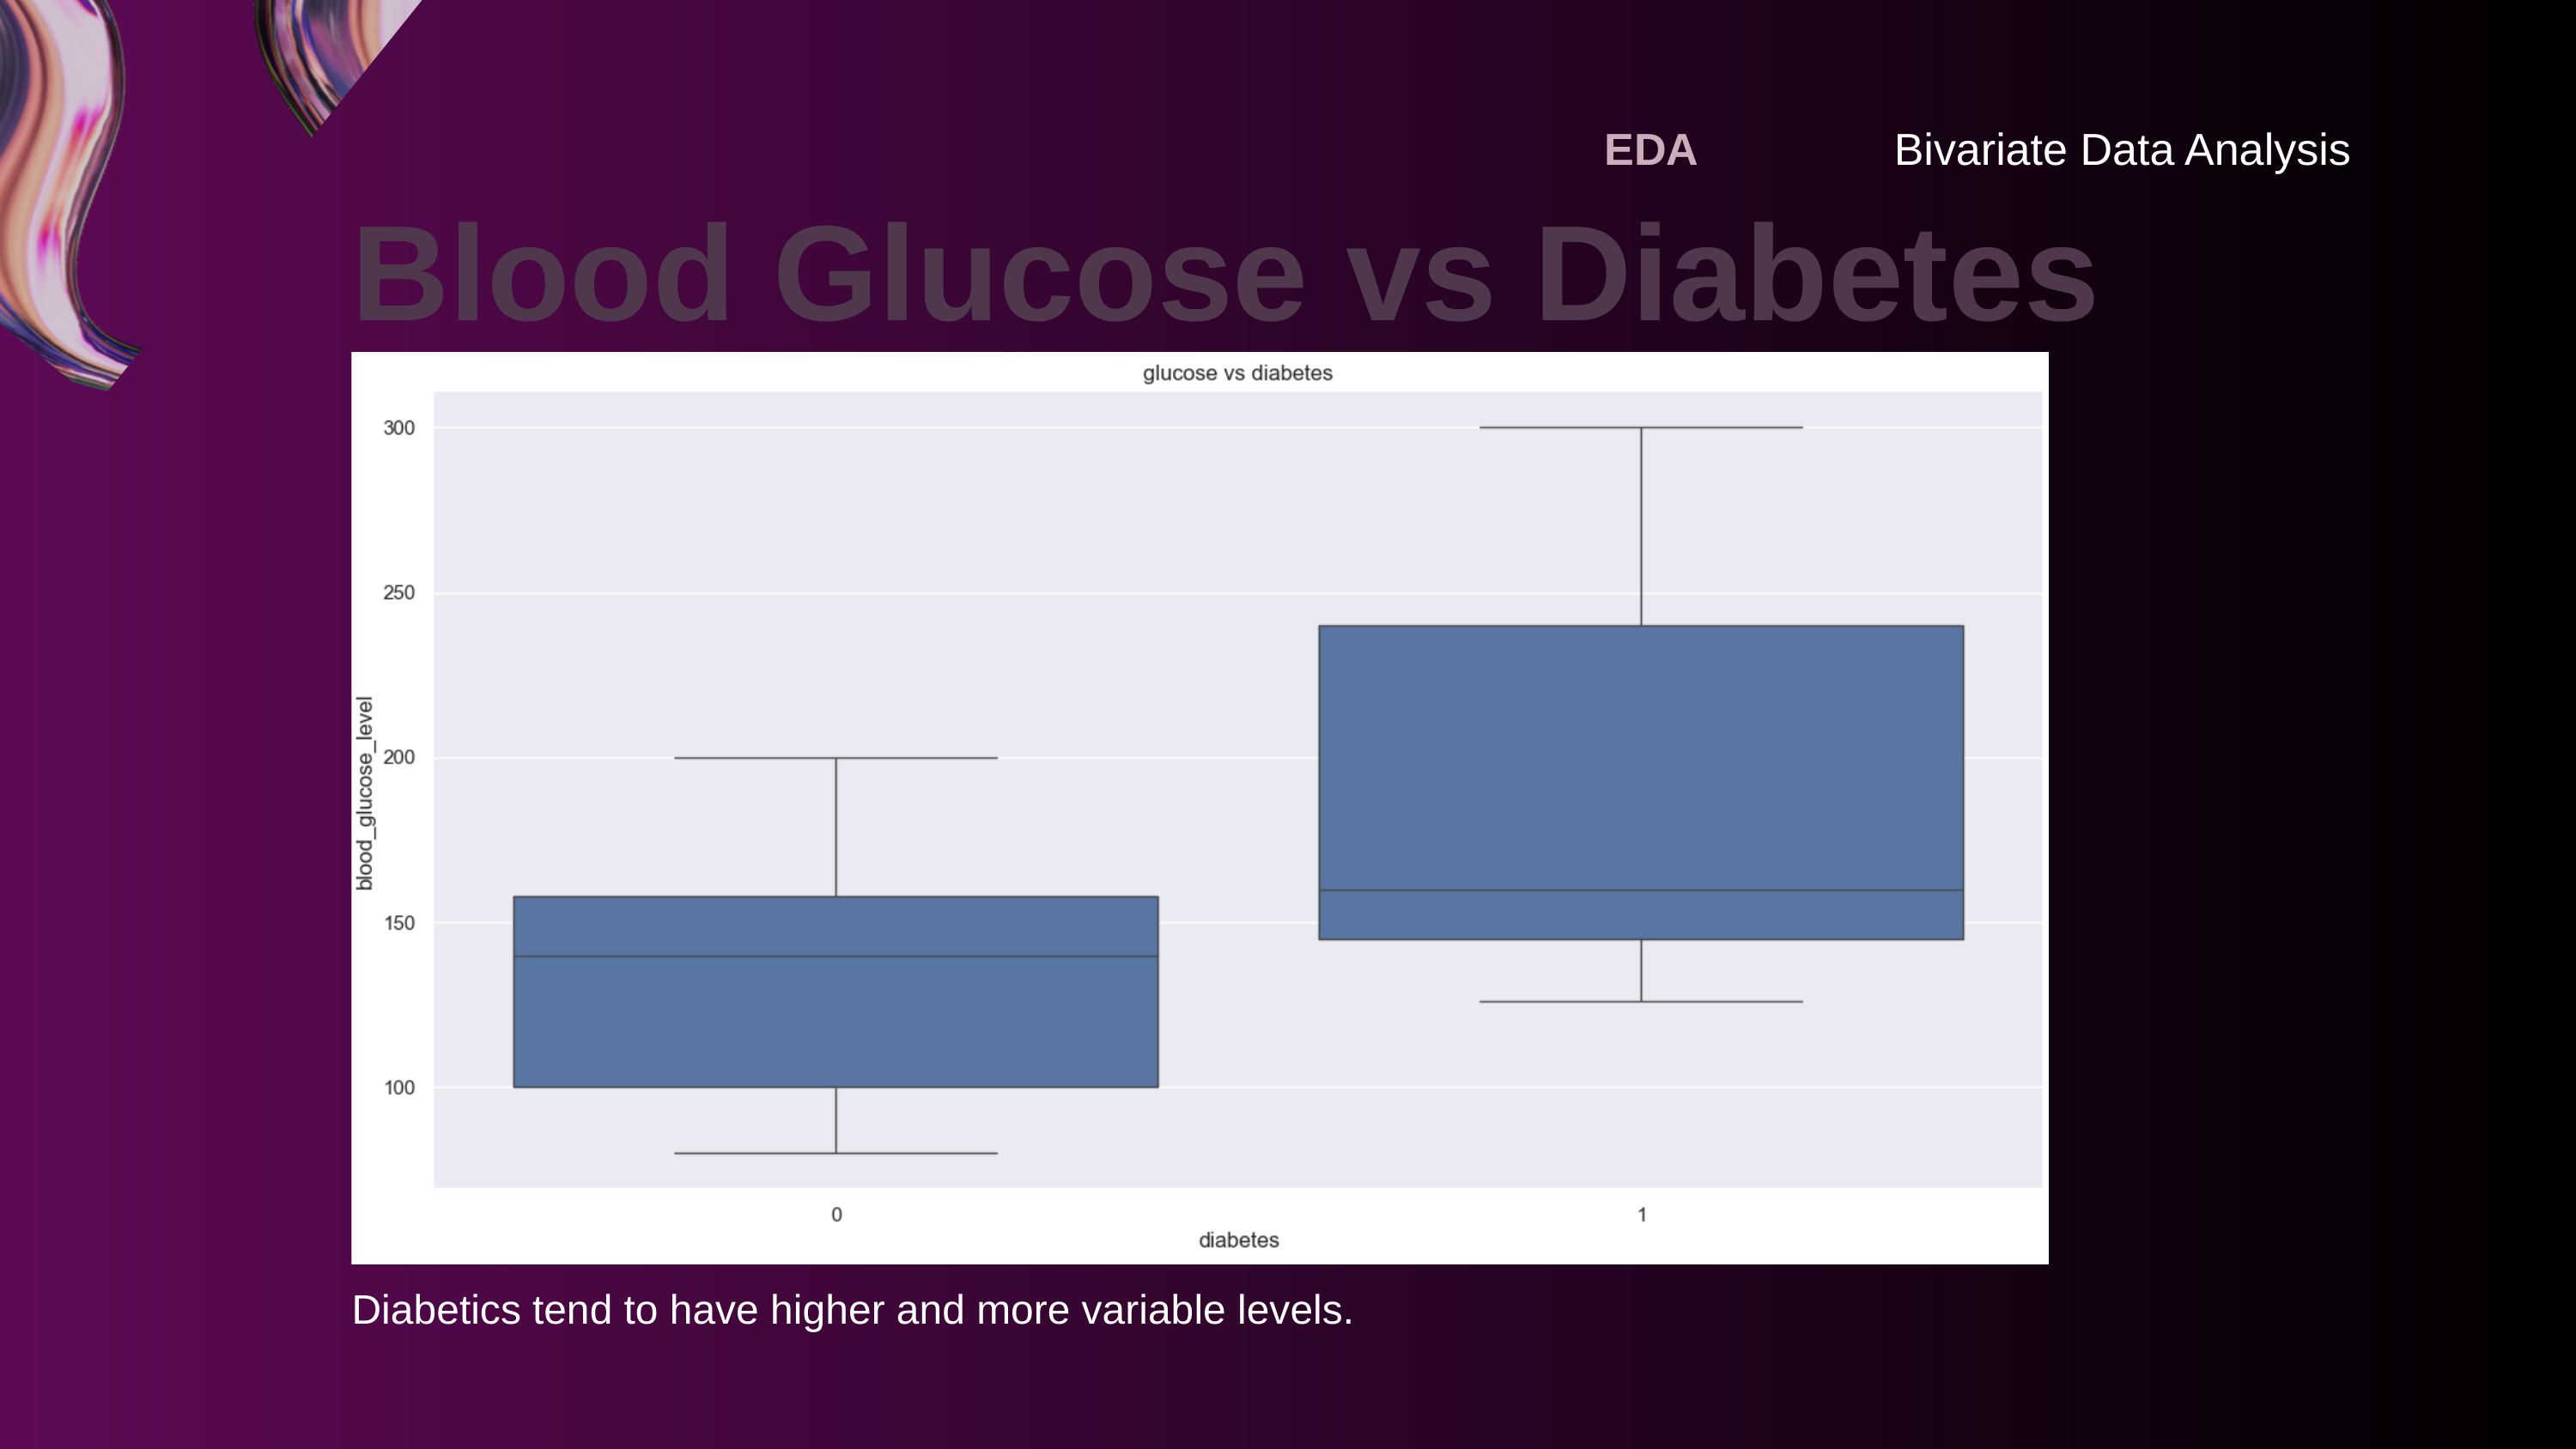

EDA
Bivariate Data Analysis
Blood Glucose vs Diabetes

Diabetics tend to have higher and more variable levels.